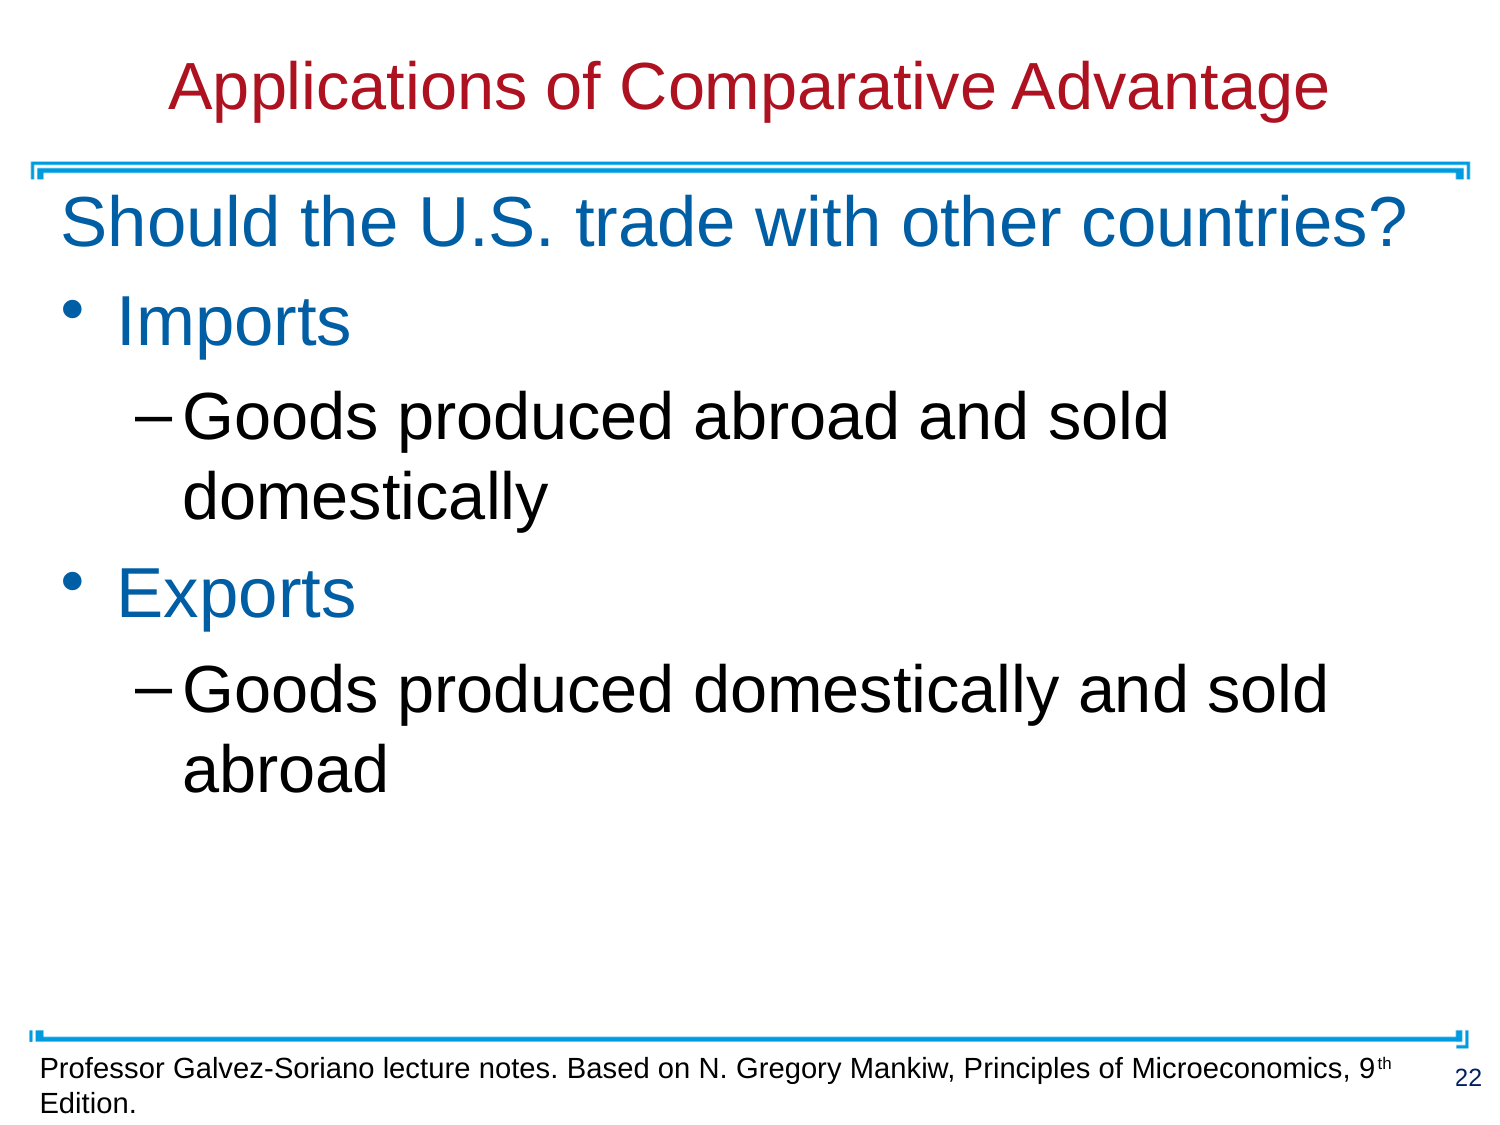

# Applications of Comparative Advantage
Should the U.S. trade with other countries?
Imports
Goods produced abroad and sold domestically
Exports
Goods produced domestically and sold abroad
Professor Galvez-Soriano lecture notes. Based on N. Gregory Mankiw, Principles of Microeconomics, 9th Edition.
22